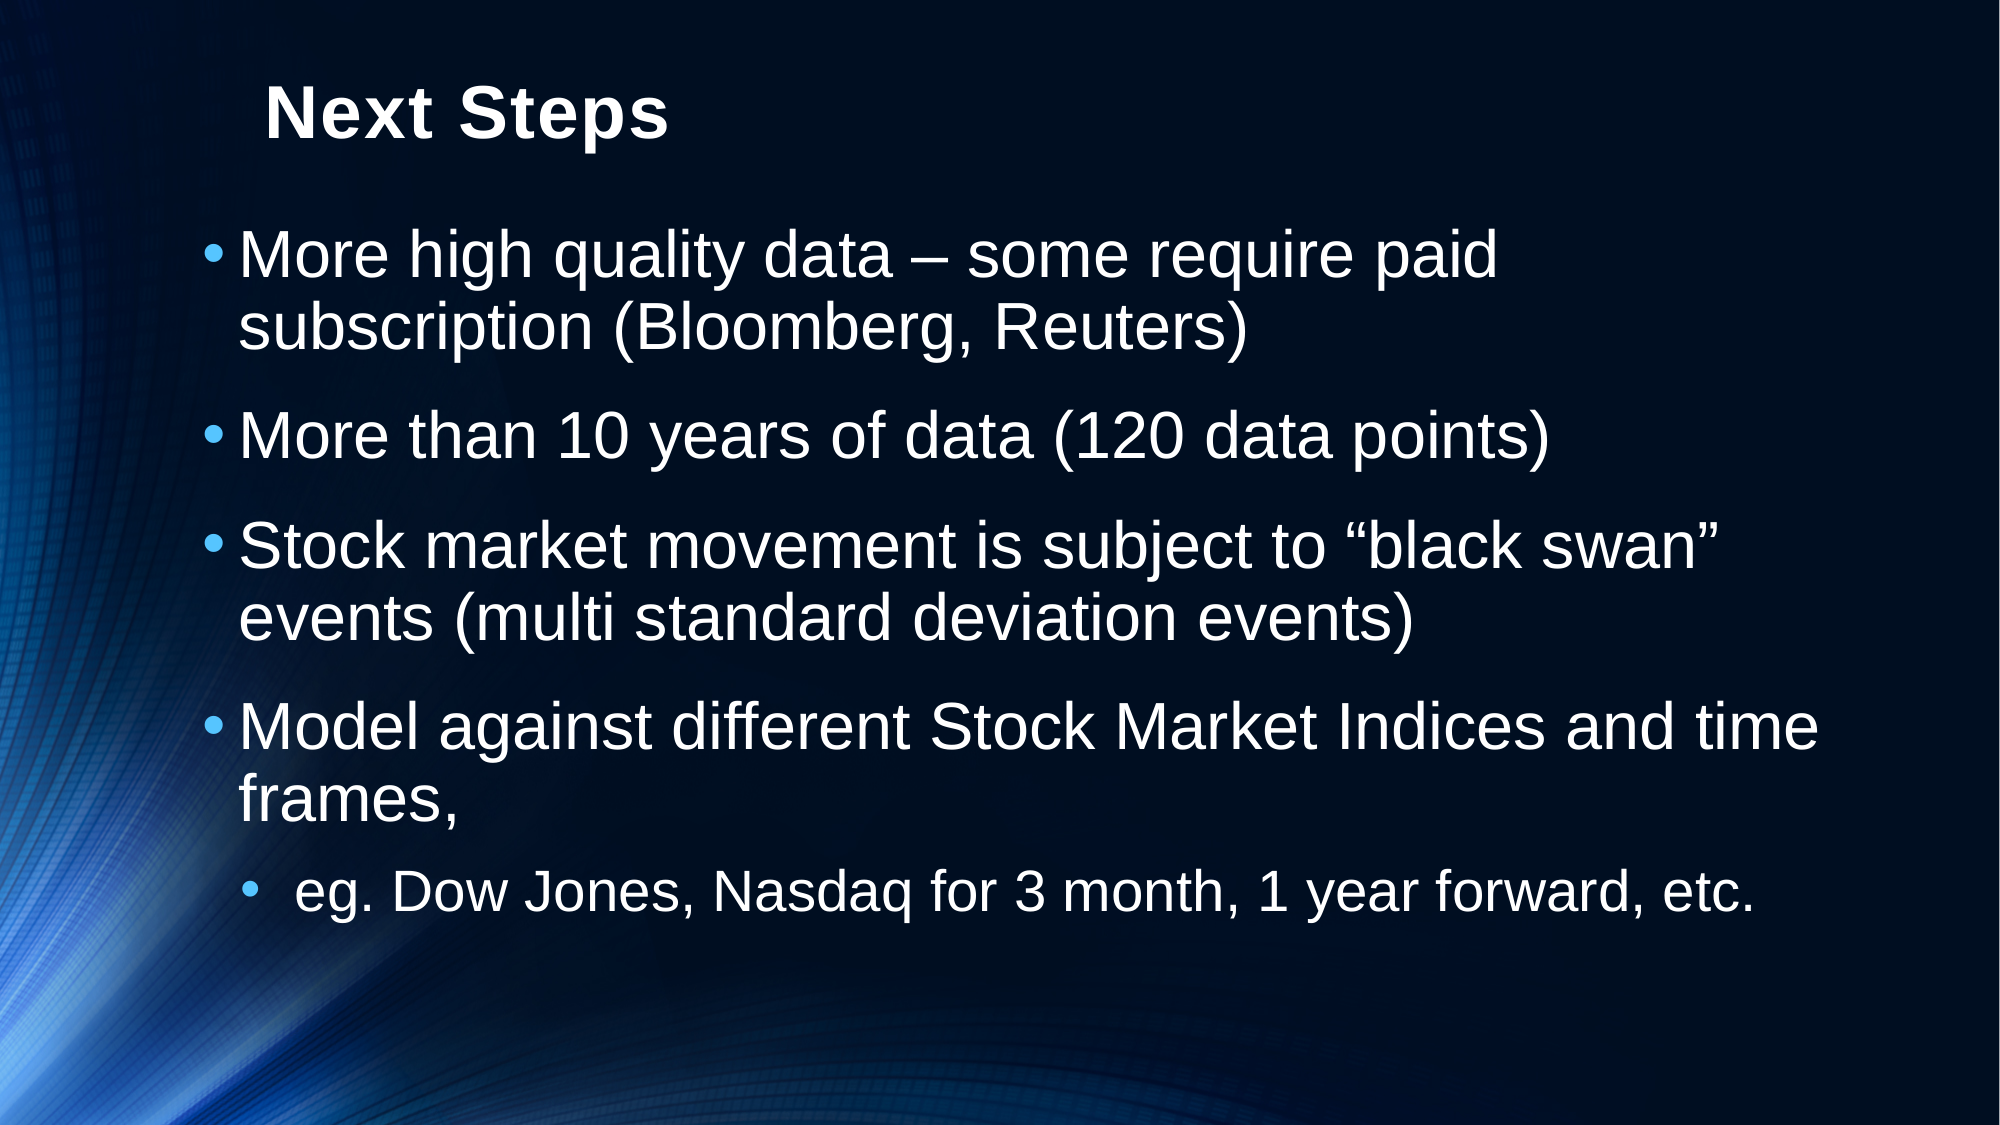

# Next Steps
More high quality data – some require paid subscription (Bloomberg, Reuters)
More than 10 years of data (120 data points)
Stock market movement is subject to “black swan” events (multi standard deviation events)
Model against different Stock Market Indices and time frames,
 eg. Dow Jones, Nasdaq for 3 month, 1 year forward, etc.